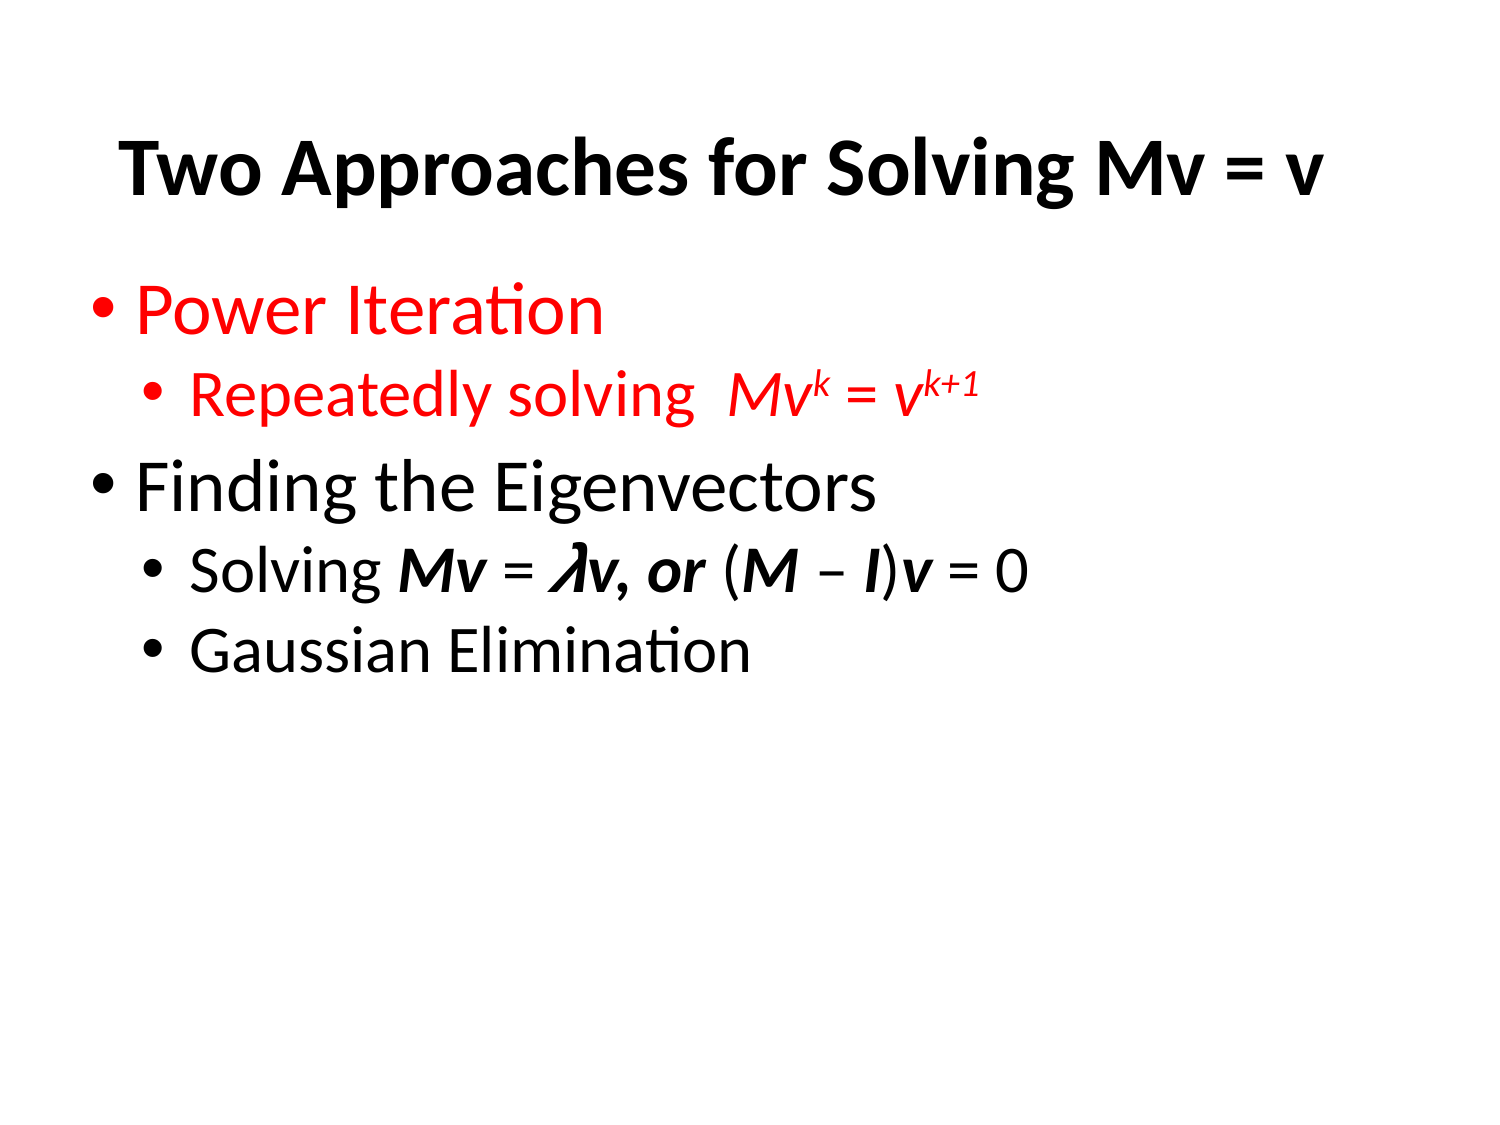

# Two Approaches for Solving Mv = v
 Power Iteration
 Repeatedly solving  Mvk = vk+1
 Finding the Eigenvectors
 Solving Mv = λv, or (M – I)v = 0
 Gaussian Elimination